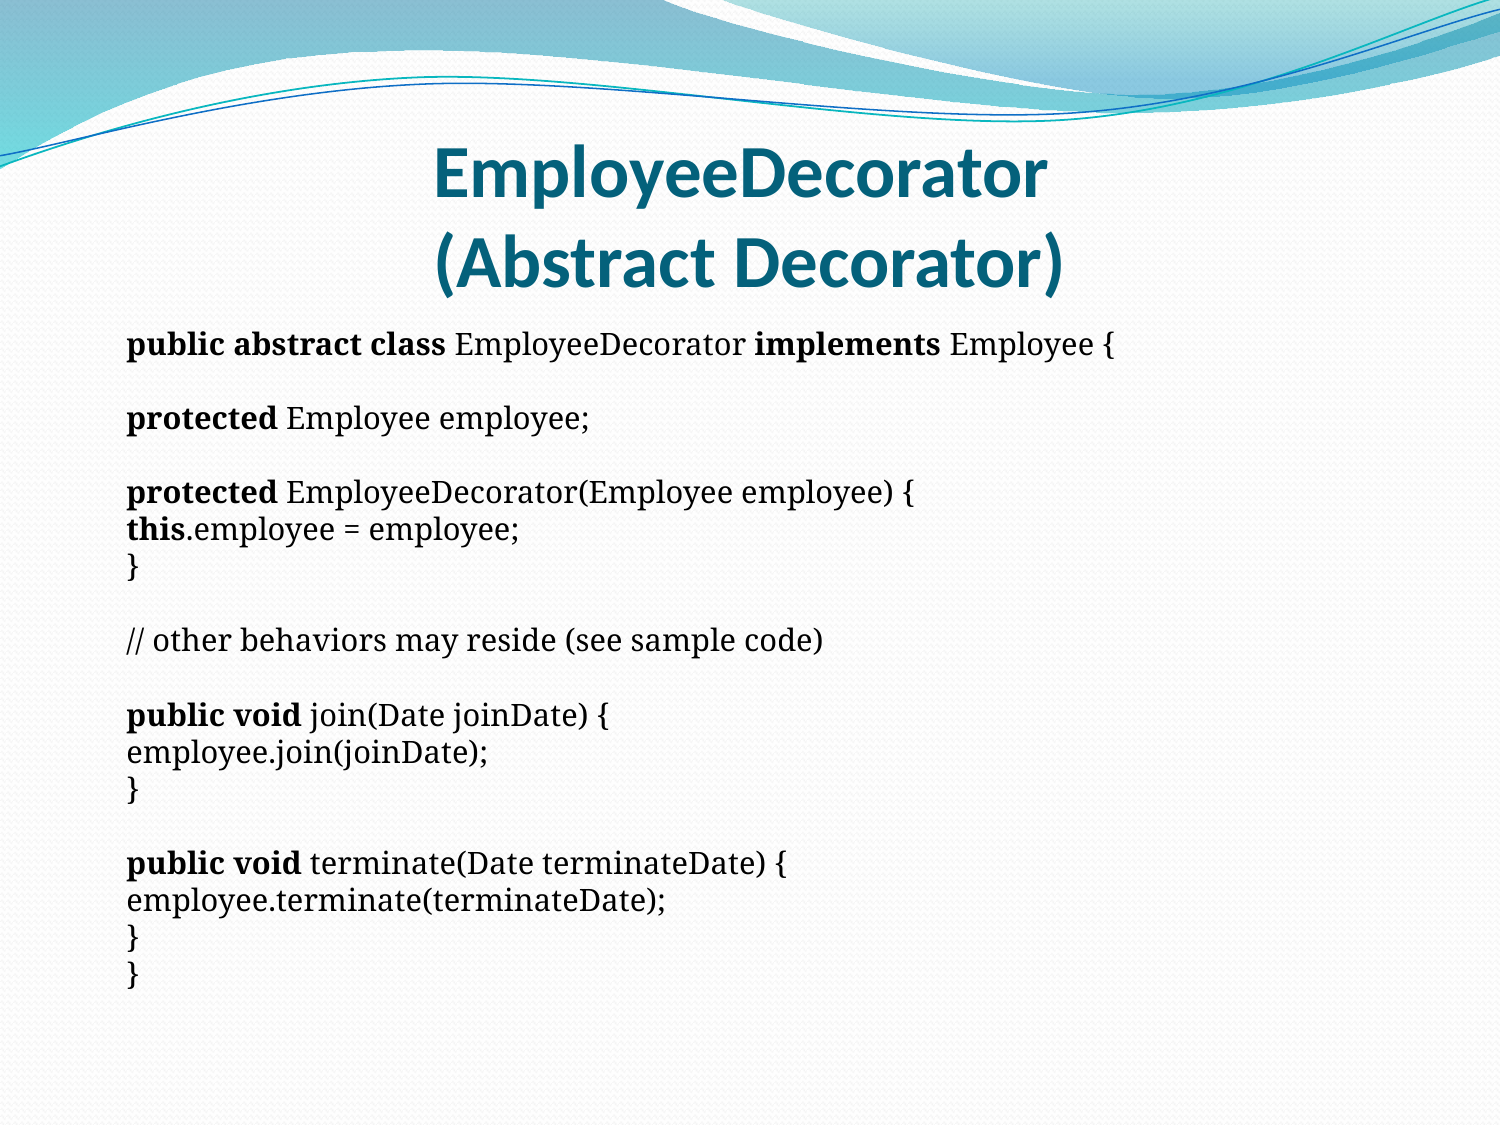

# EmployeeDecorator (Abstract Decorator)
	public abstract class EmployeeDecorator implements Employee {
	protected Employee employee;
	protected EmployeeDecorator(Employee employee) {
		this.employee = employee;
	}
	// other behaviors may reside (see sample code)
	public void join(Date joinDate) {
		employee.join(joinDate);
	}
	public void terminate(Date terminateDate) {
		employee.terminate(terminateDate);
	}
}